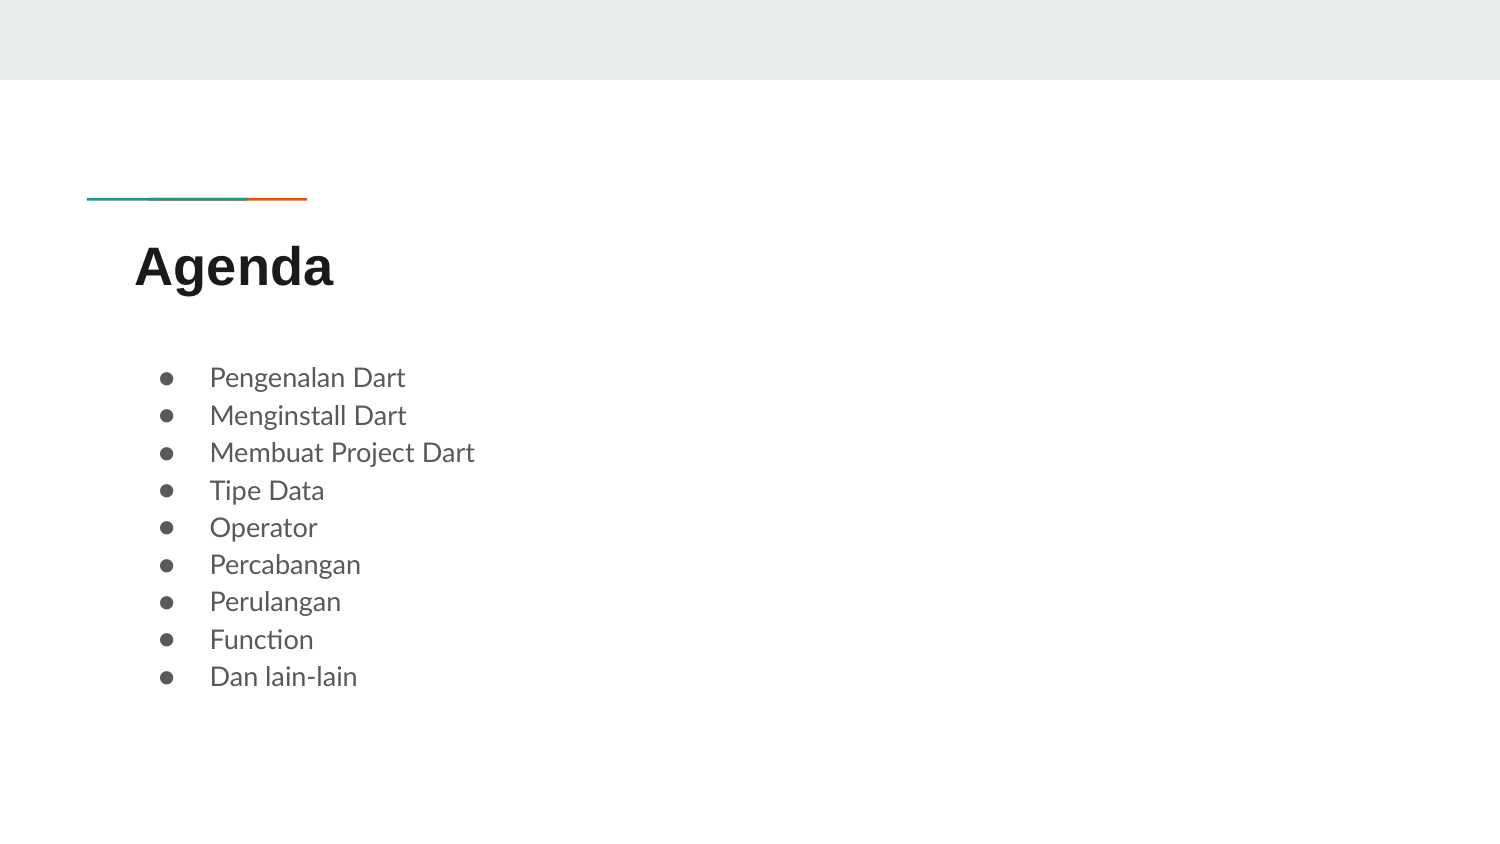

# Agenda
Pengenalan Dart
Menginstall Dart
Membuat Project Dart
Tipe Data
Operator
Percabangan
Perulangan
Function
Dan lain-lain